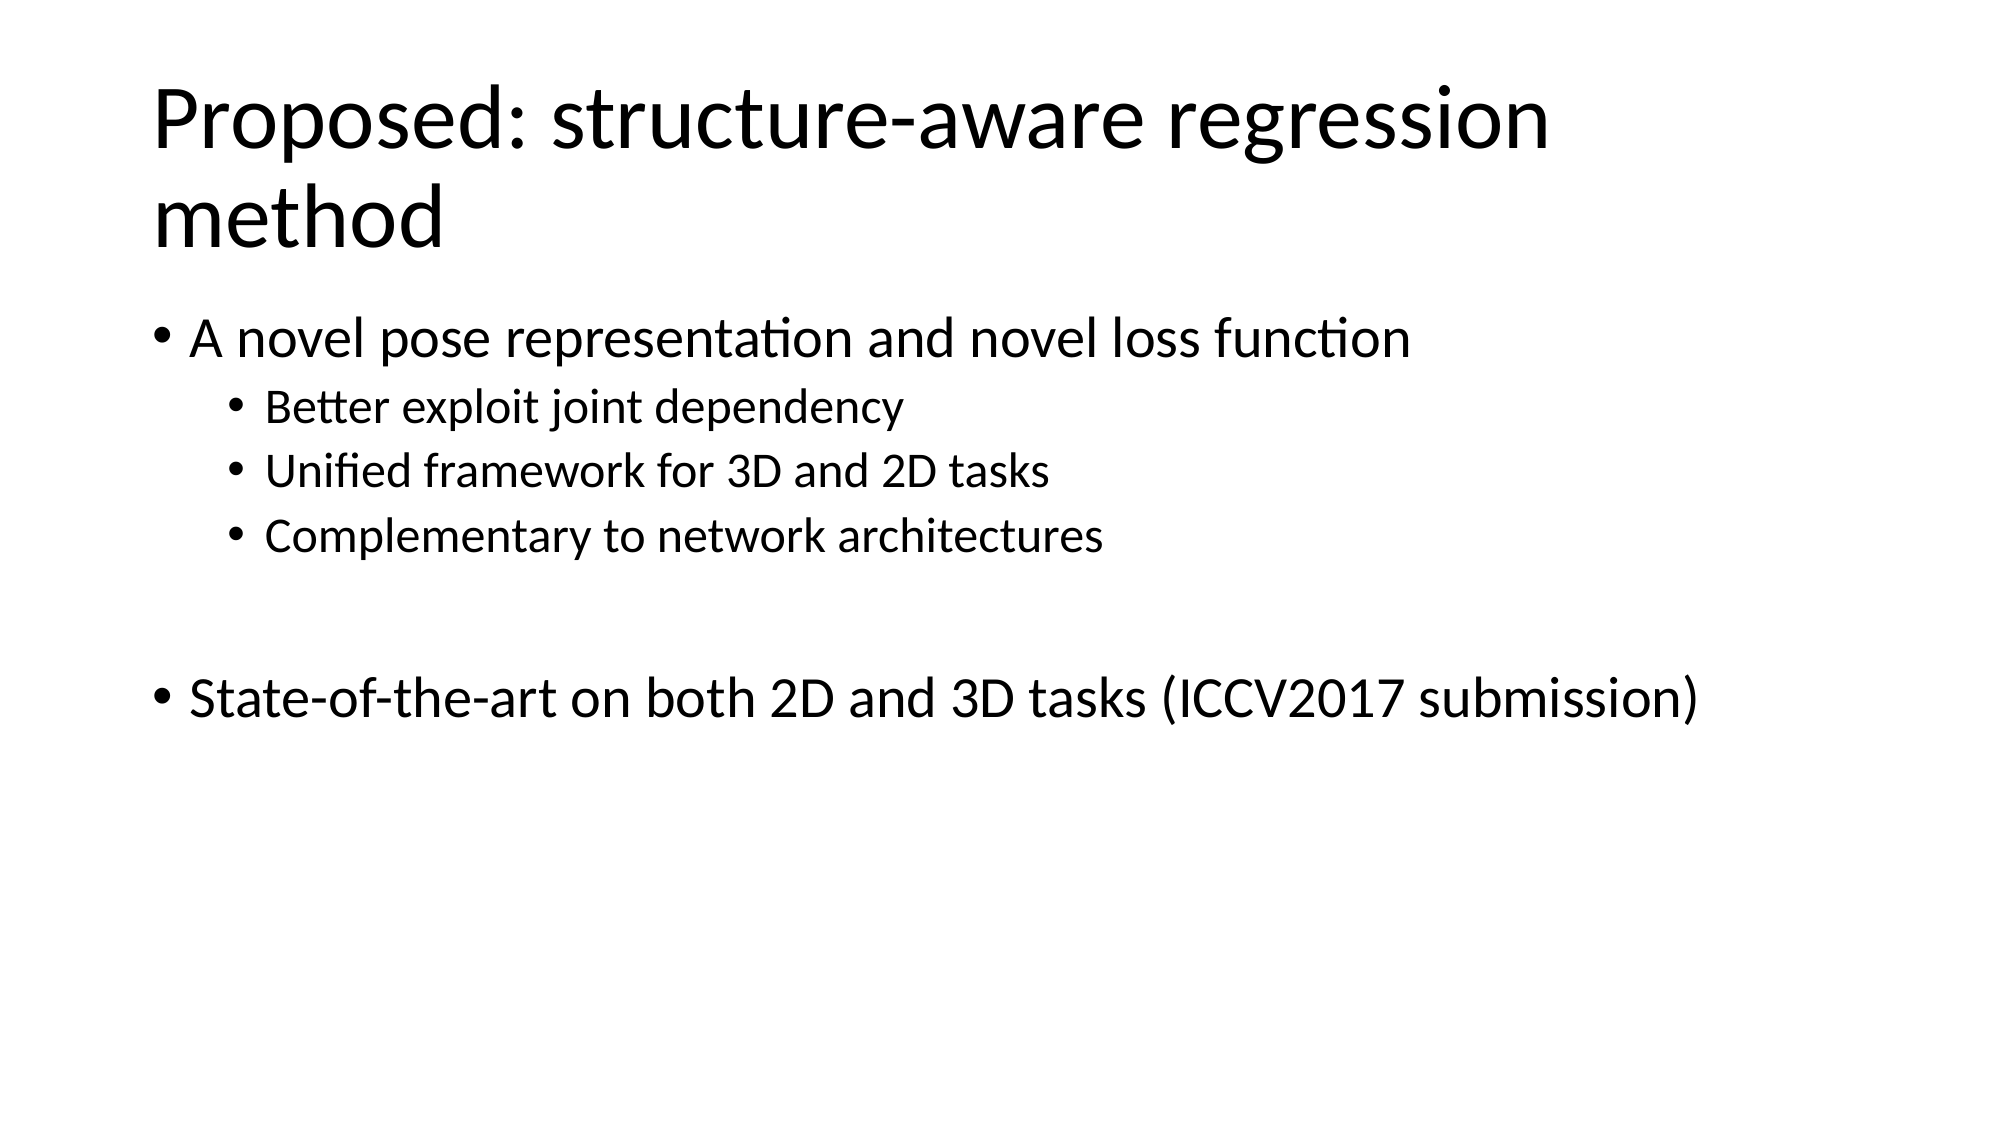

# Proposed: structure-aware regression method
A novel pose representation and novel loss function
Better exploit joint dependency
Unified framework for 3D and 2D tasks
Complementary to network architectures

State-of-the-art on both 2D and 3D tasks (ICCV2017 submission)